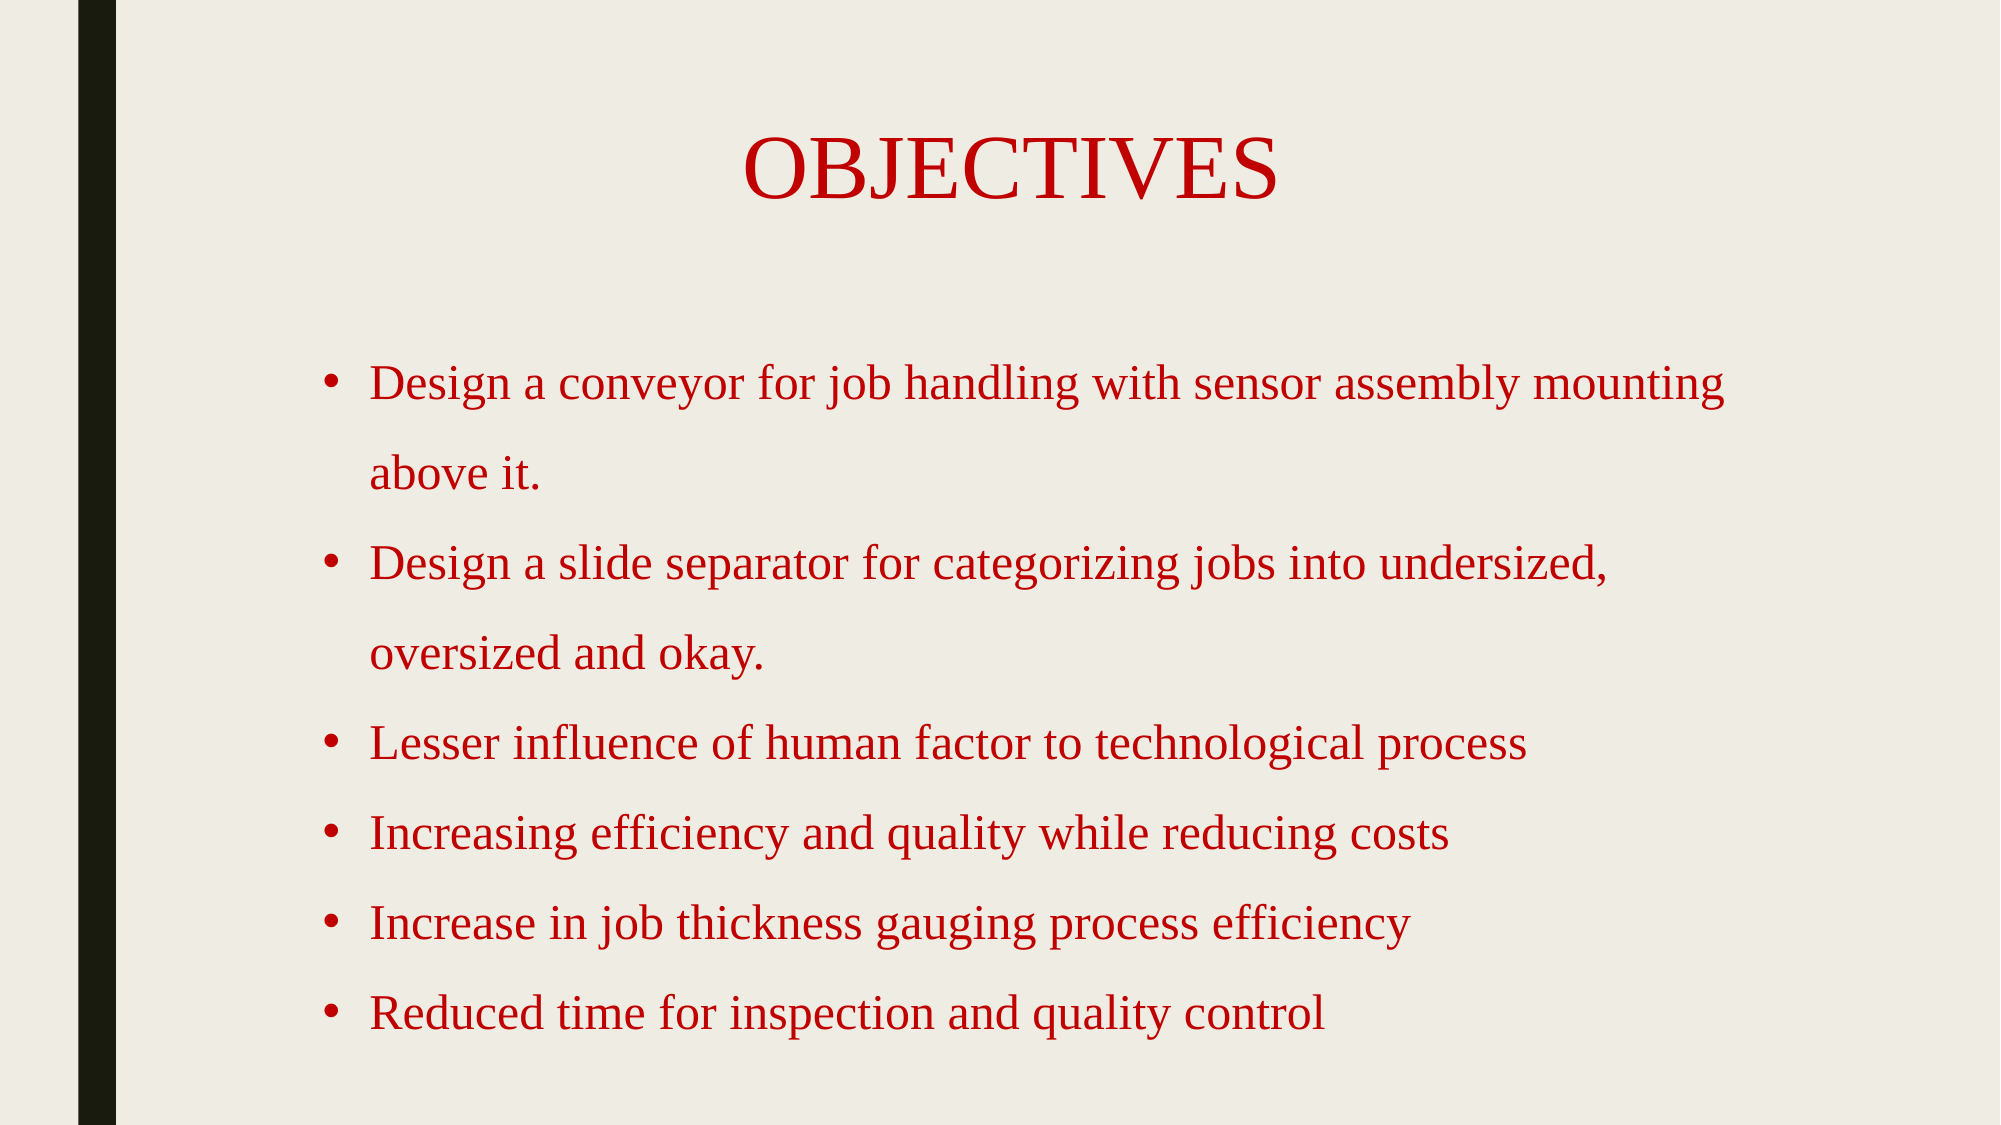

# OBJECTIVES
Design a conveyor for job handling with sensor assembly mounting above it.
Design a slide separator for categorizing jobs into undersized, oversized and okay.
Lesser influence of human factor to technological process
Increasing efficiency and quality while reducing costs
Increase in job thickness gauging process efficiency
Reduced time for inspection and quality control